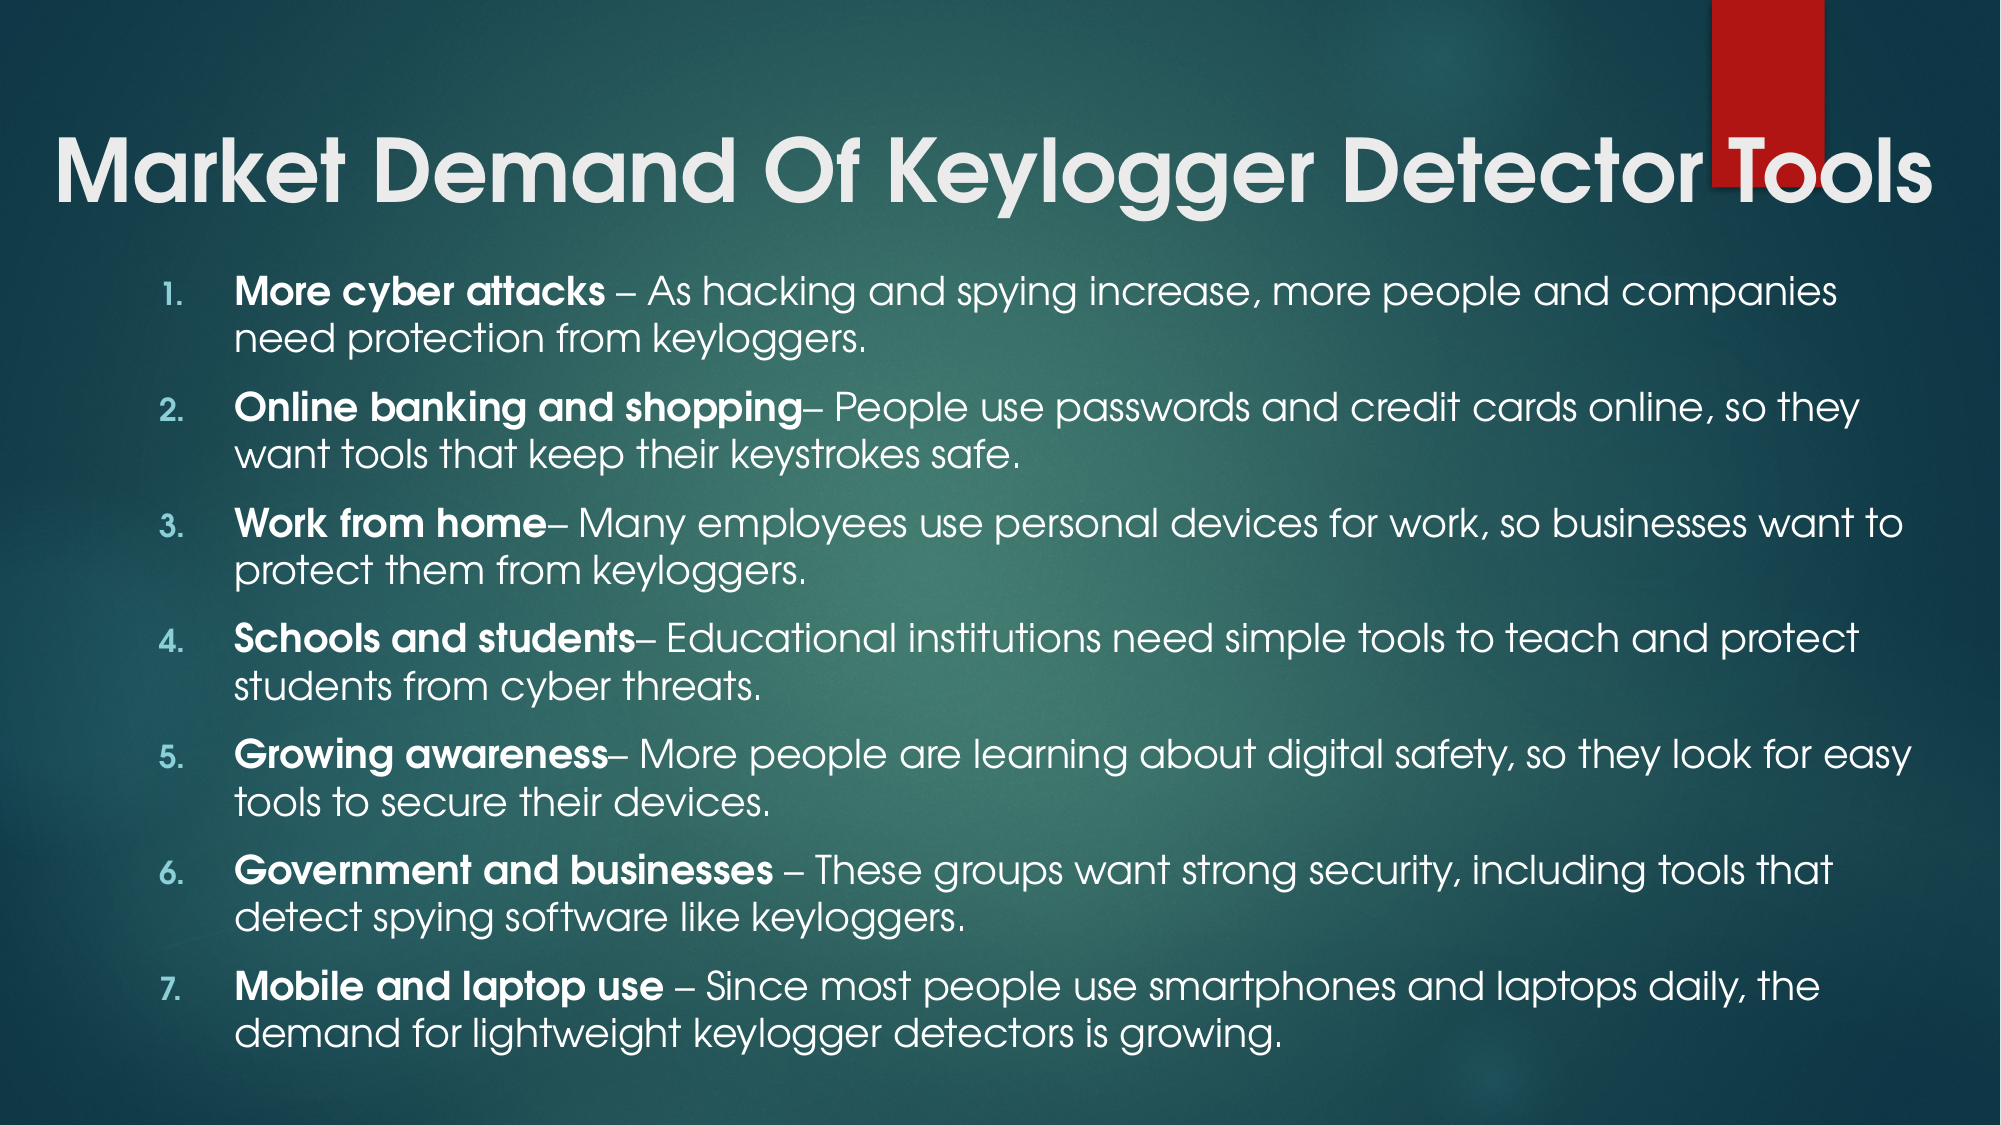

# Market Demand Of Keylogger Detector Tools
More cyber attacks – As hacking and spying increase, more people and companies need protection from keyloggers.
Online banking and shopping– People use passwords and credit cards online, so they want tools that keep their keystrokes safe.
Work from home– Many employees use personal devices for work, so businesses want to protect them from keyloggers.
Schools and students– Educational institutions need simple tools to teach and protect students from cyber threats.
Growing awareness– More people are learning about digital safety, so they look for easy tools to secure their devices.
Government and businesses – These groups want strong security, including tools that detect spying software like keyloggers.
Mobile and laptop use – Since most people use smartphones and laptops daily, the demand for lightweight keylogger detectors is growing.